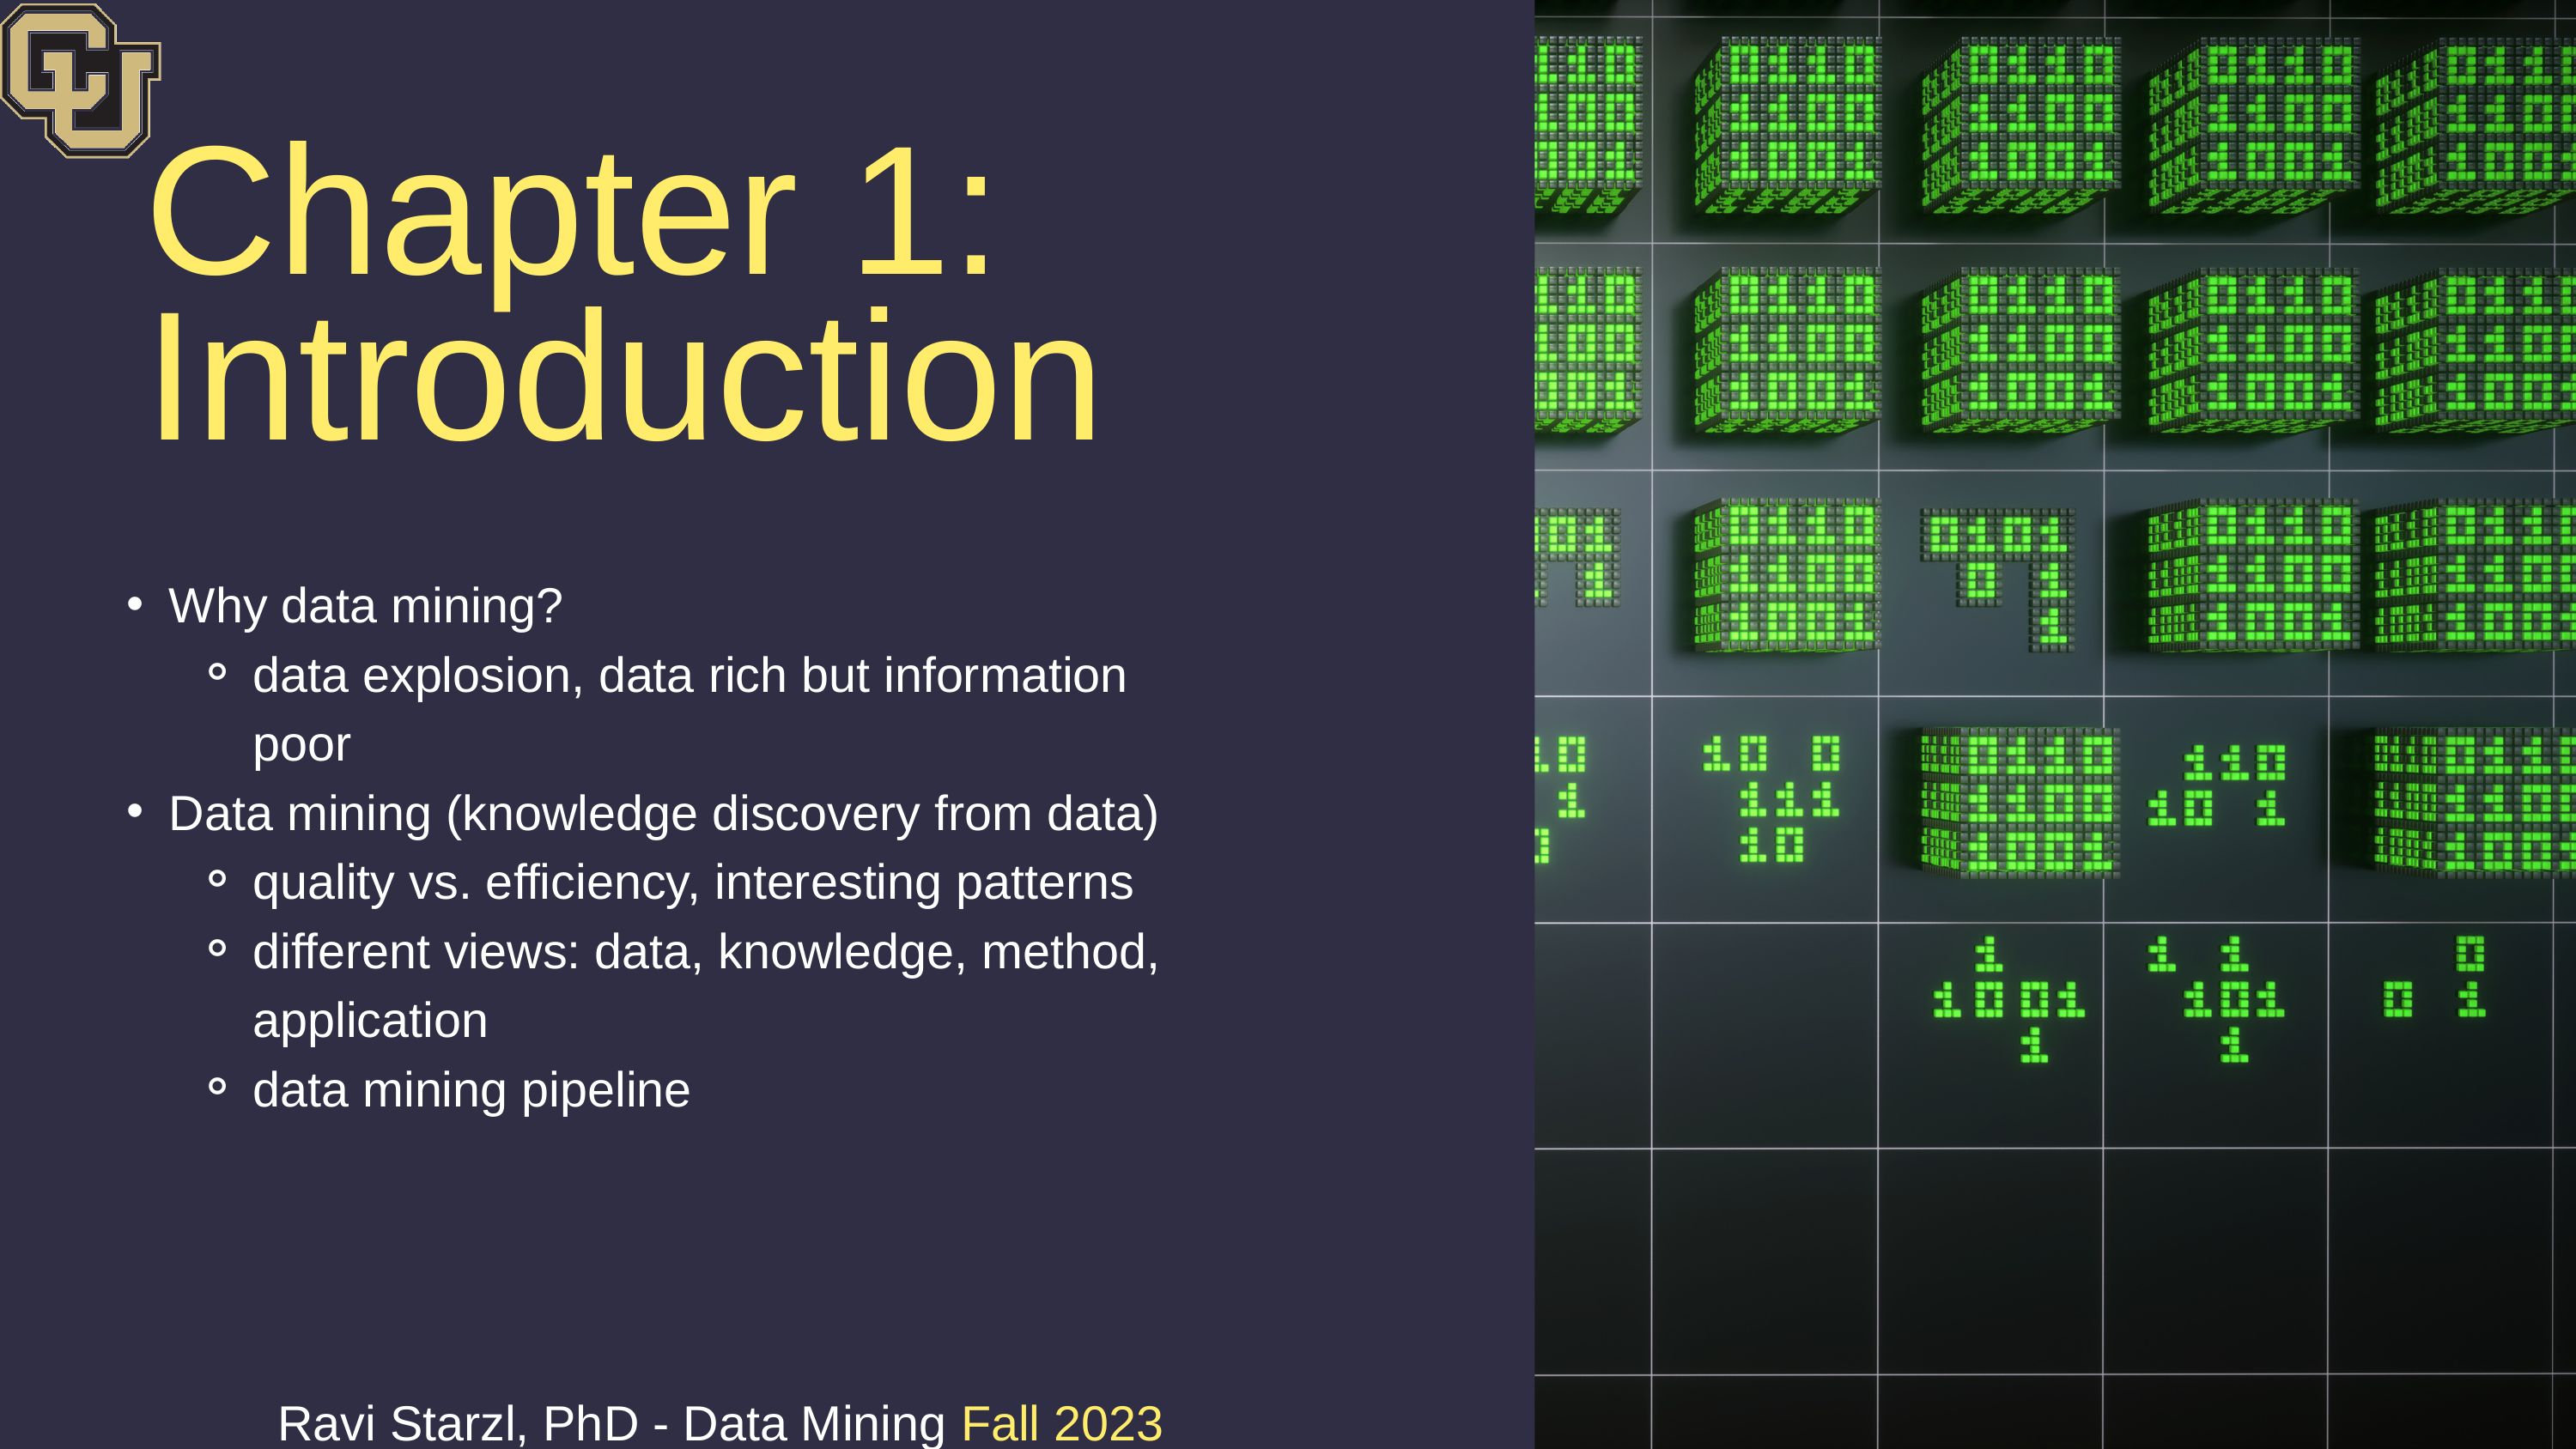

Chapter 1: Introduction
Why data mining?
data explosion, data rich but information poor
Data mining (knowledge discovery from data)
quality vs. efficiency, interesting patterns
different views: data, knowledge, method, application
data mining pipeline
Ravi Starzl, PhD - Data Mining Fall 2023